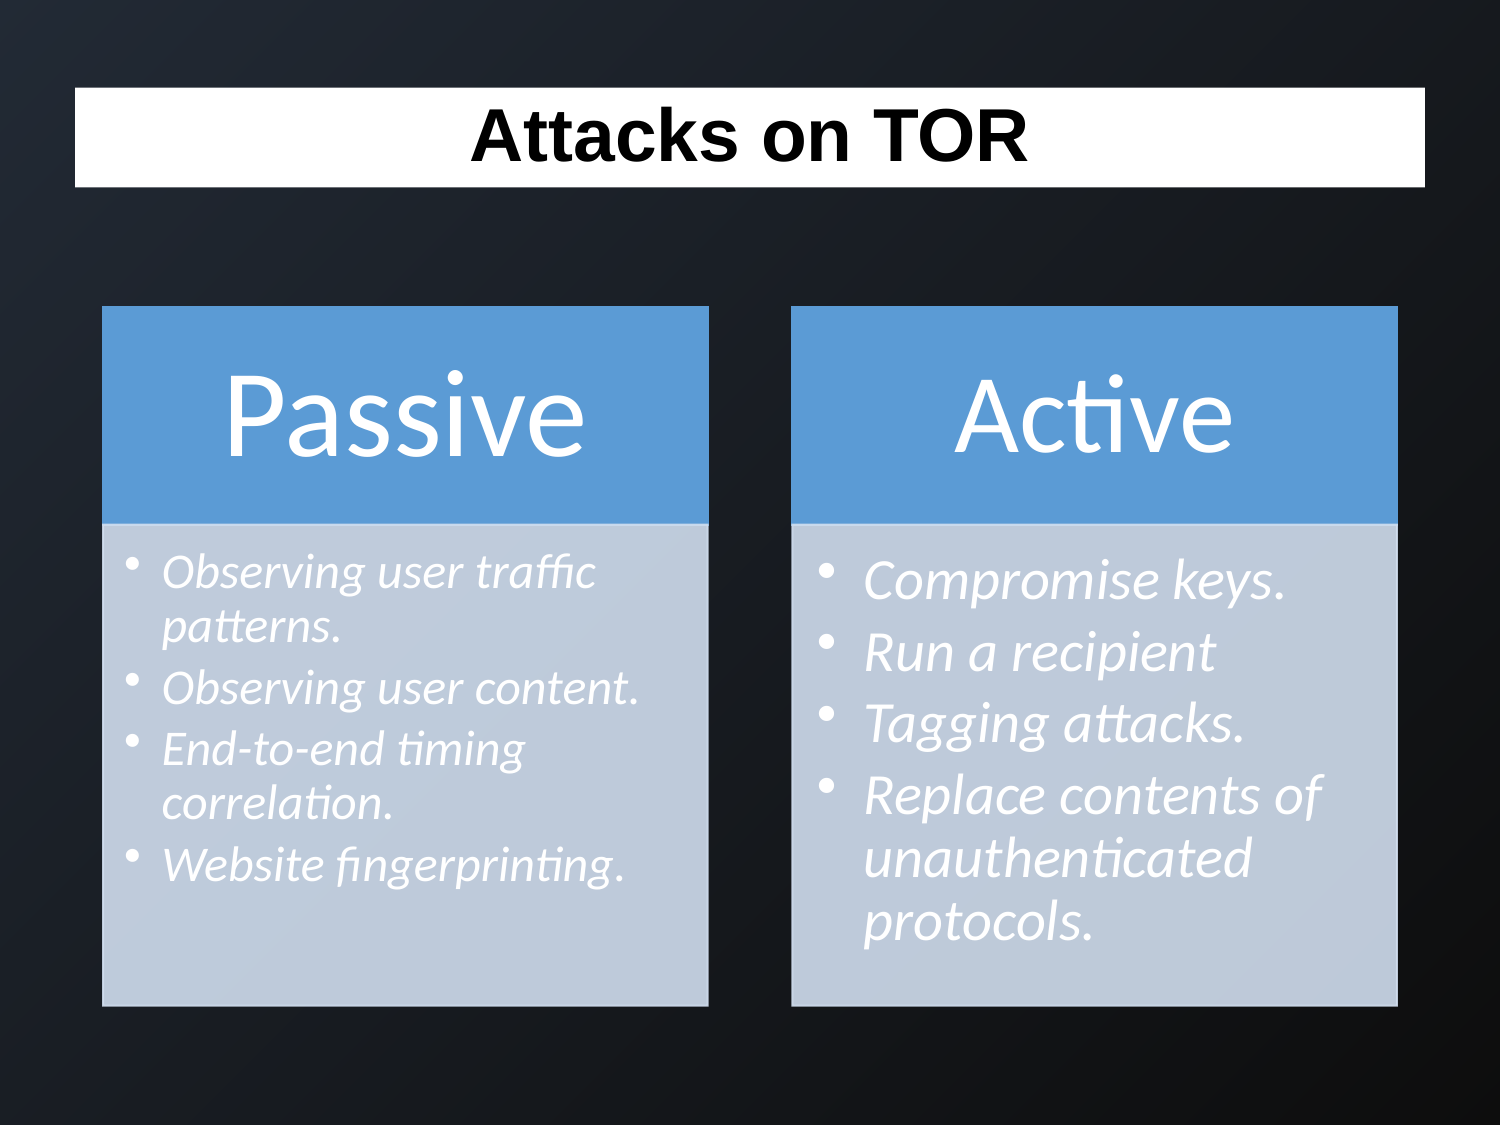

# Attacks on TOR
Passive
Observing user traffic patterns.
Observing user content.
End-to-end timing correlation.
Website fingerprinting.
Active
Compromise keys.
Run a recipient
Tagging attacks.
Replace contents of unauthenticated protocols.